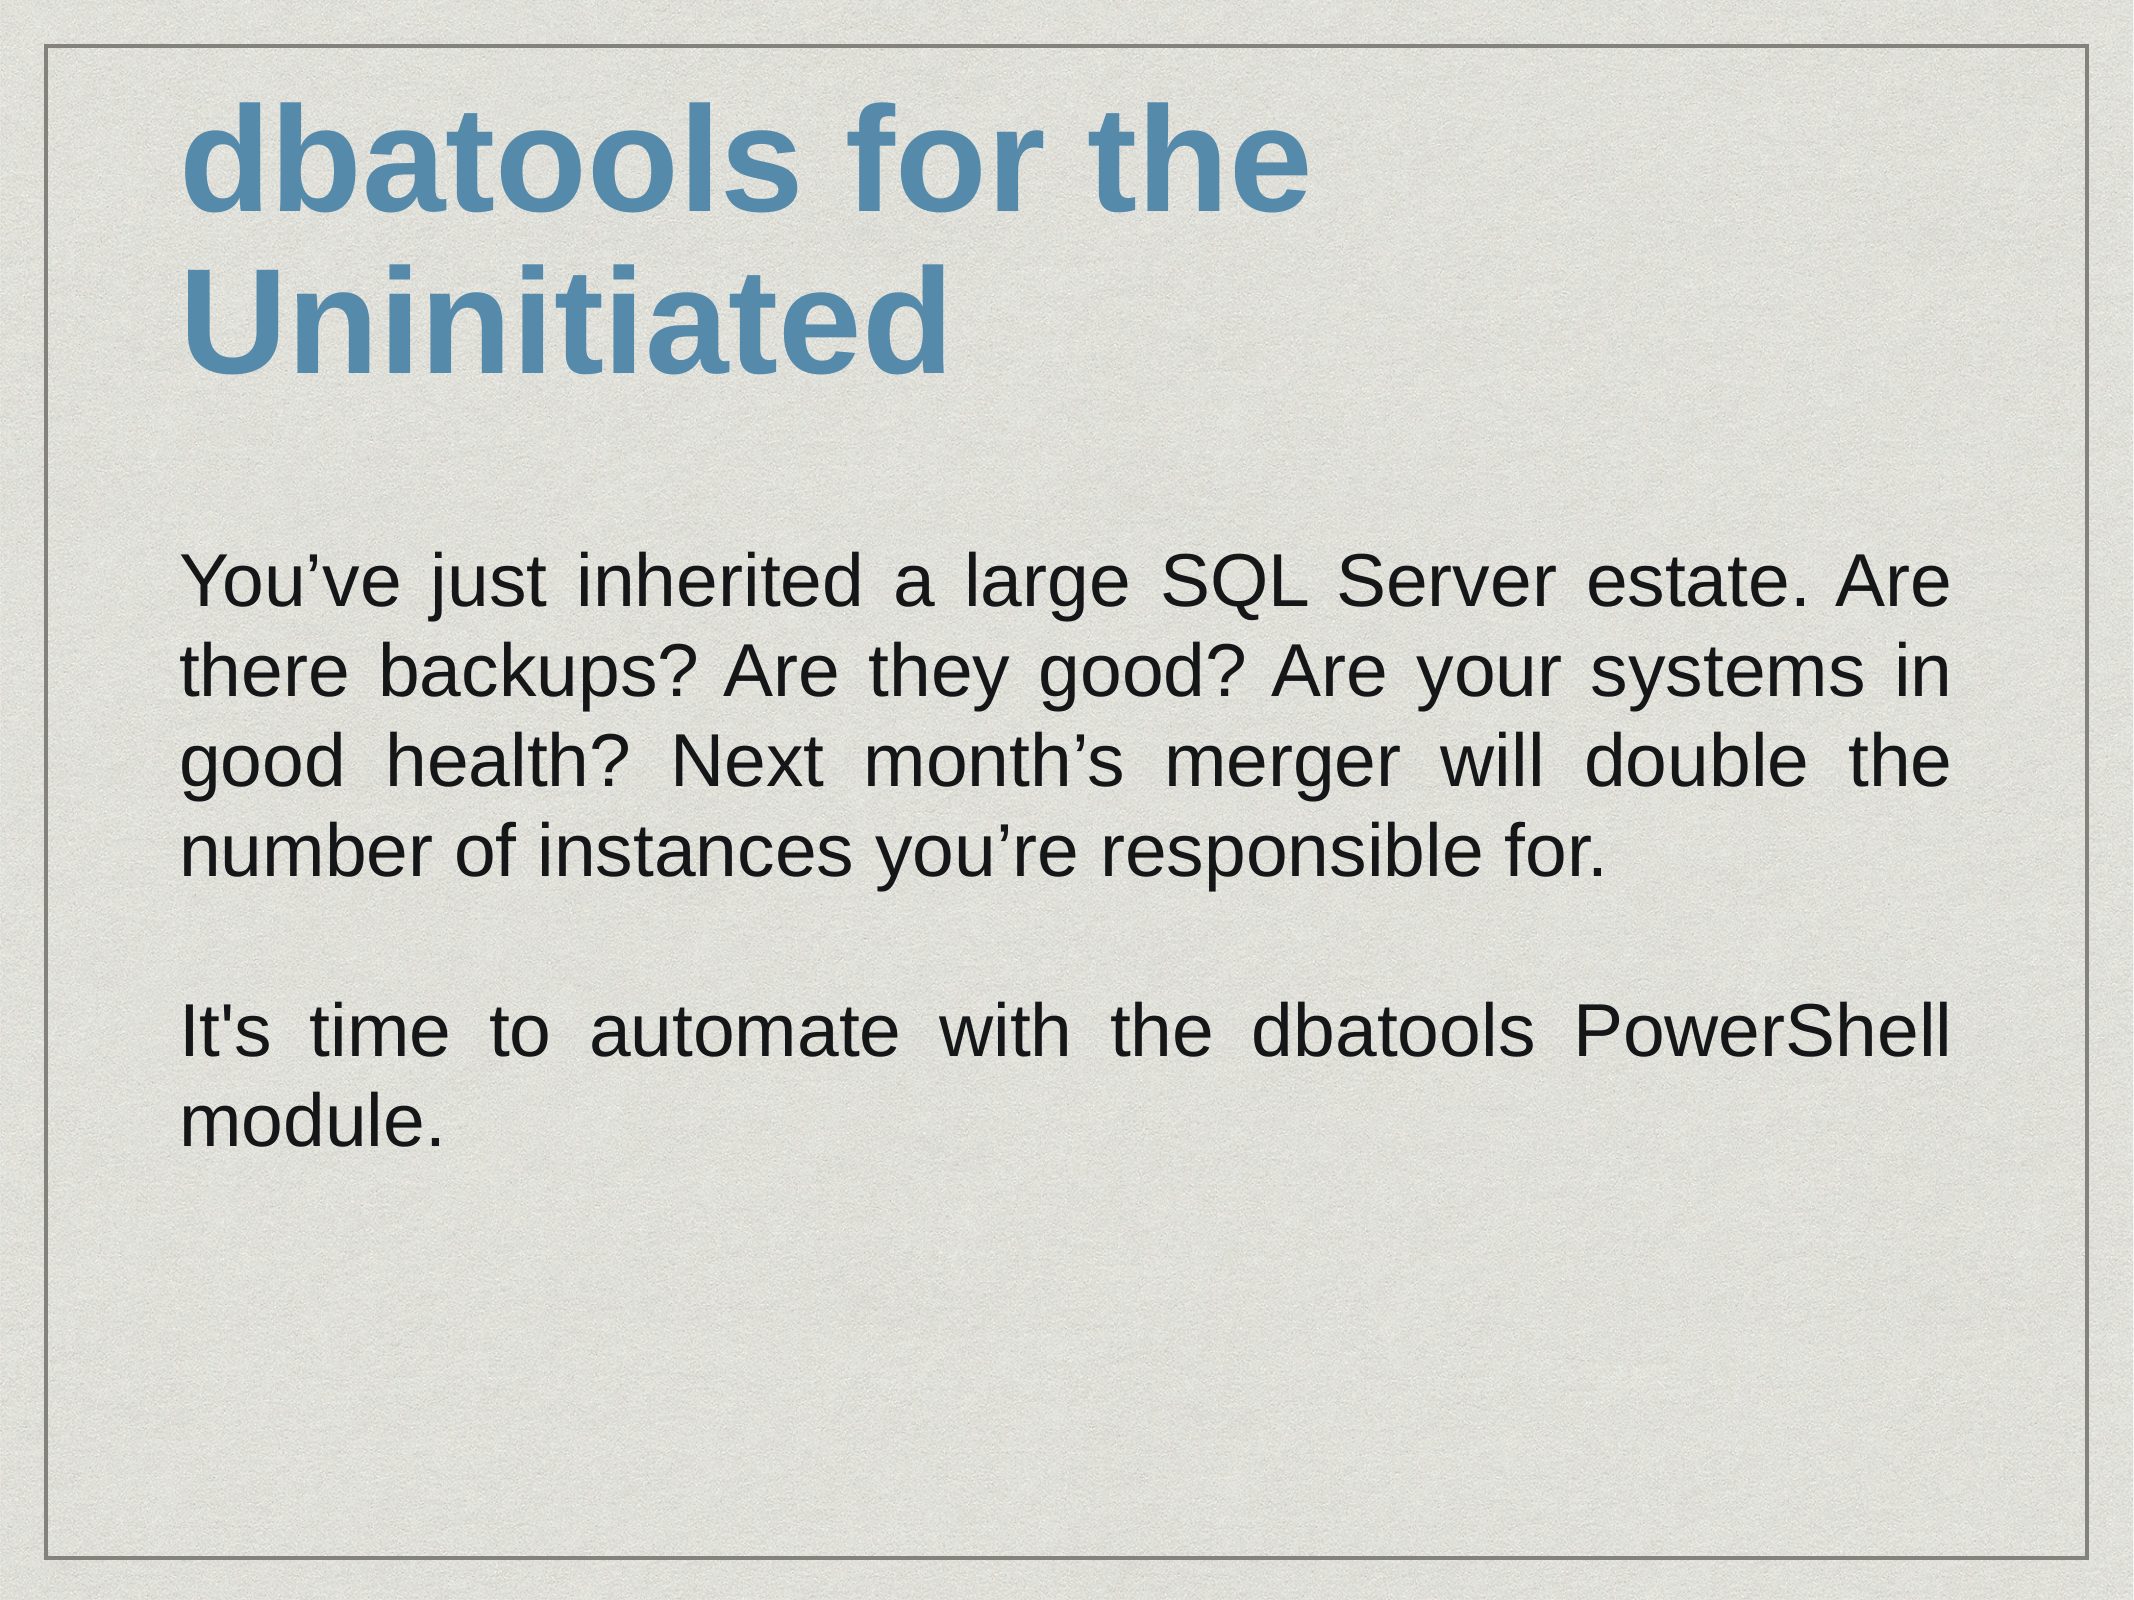

# dbatools for the Uninitiated
You’ve just inherited a large SQL Server estate. Are there backups? Are they good? Are your systems in good health? Next month’s merger will double the number of instances you’re responsible for.

It's time to automate with the dbatools PowerShell module.